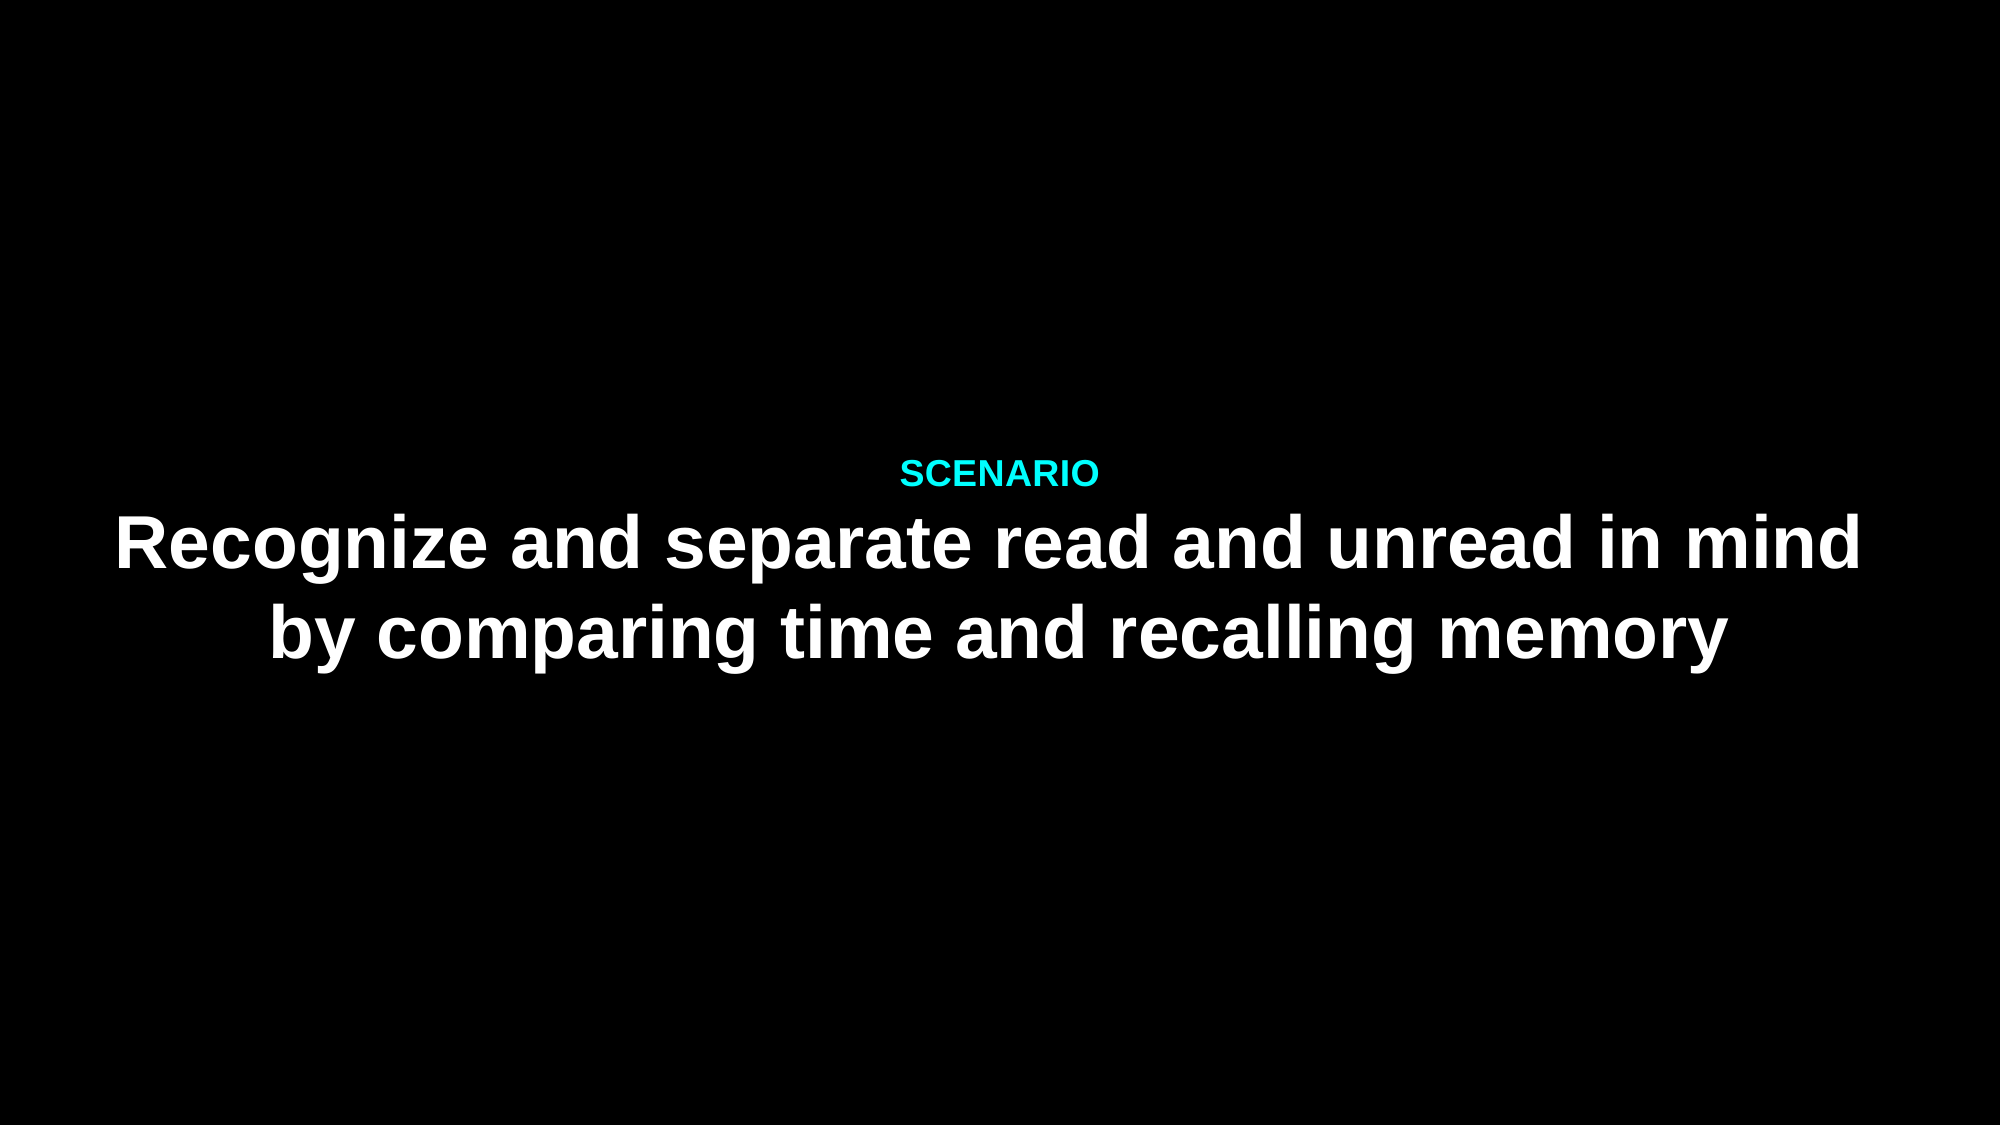

Scenario
Recognize and separate read and unread in mind
by comparing time and recalling memory